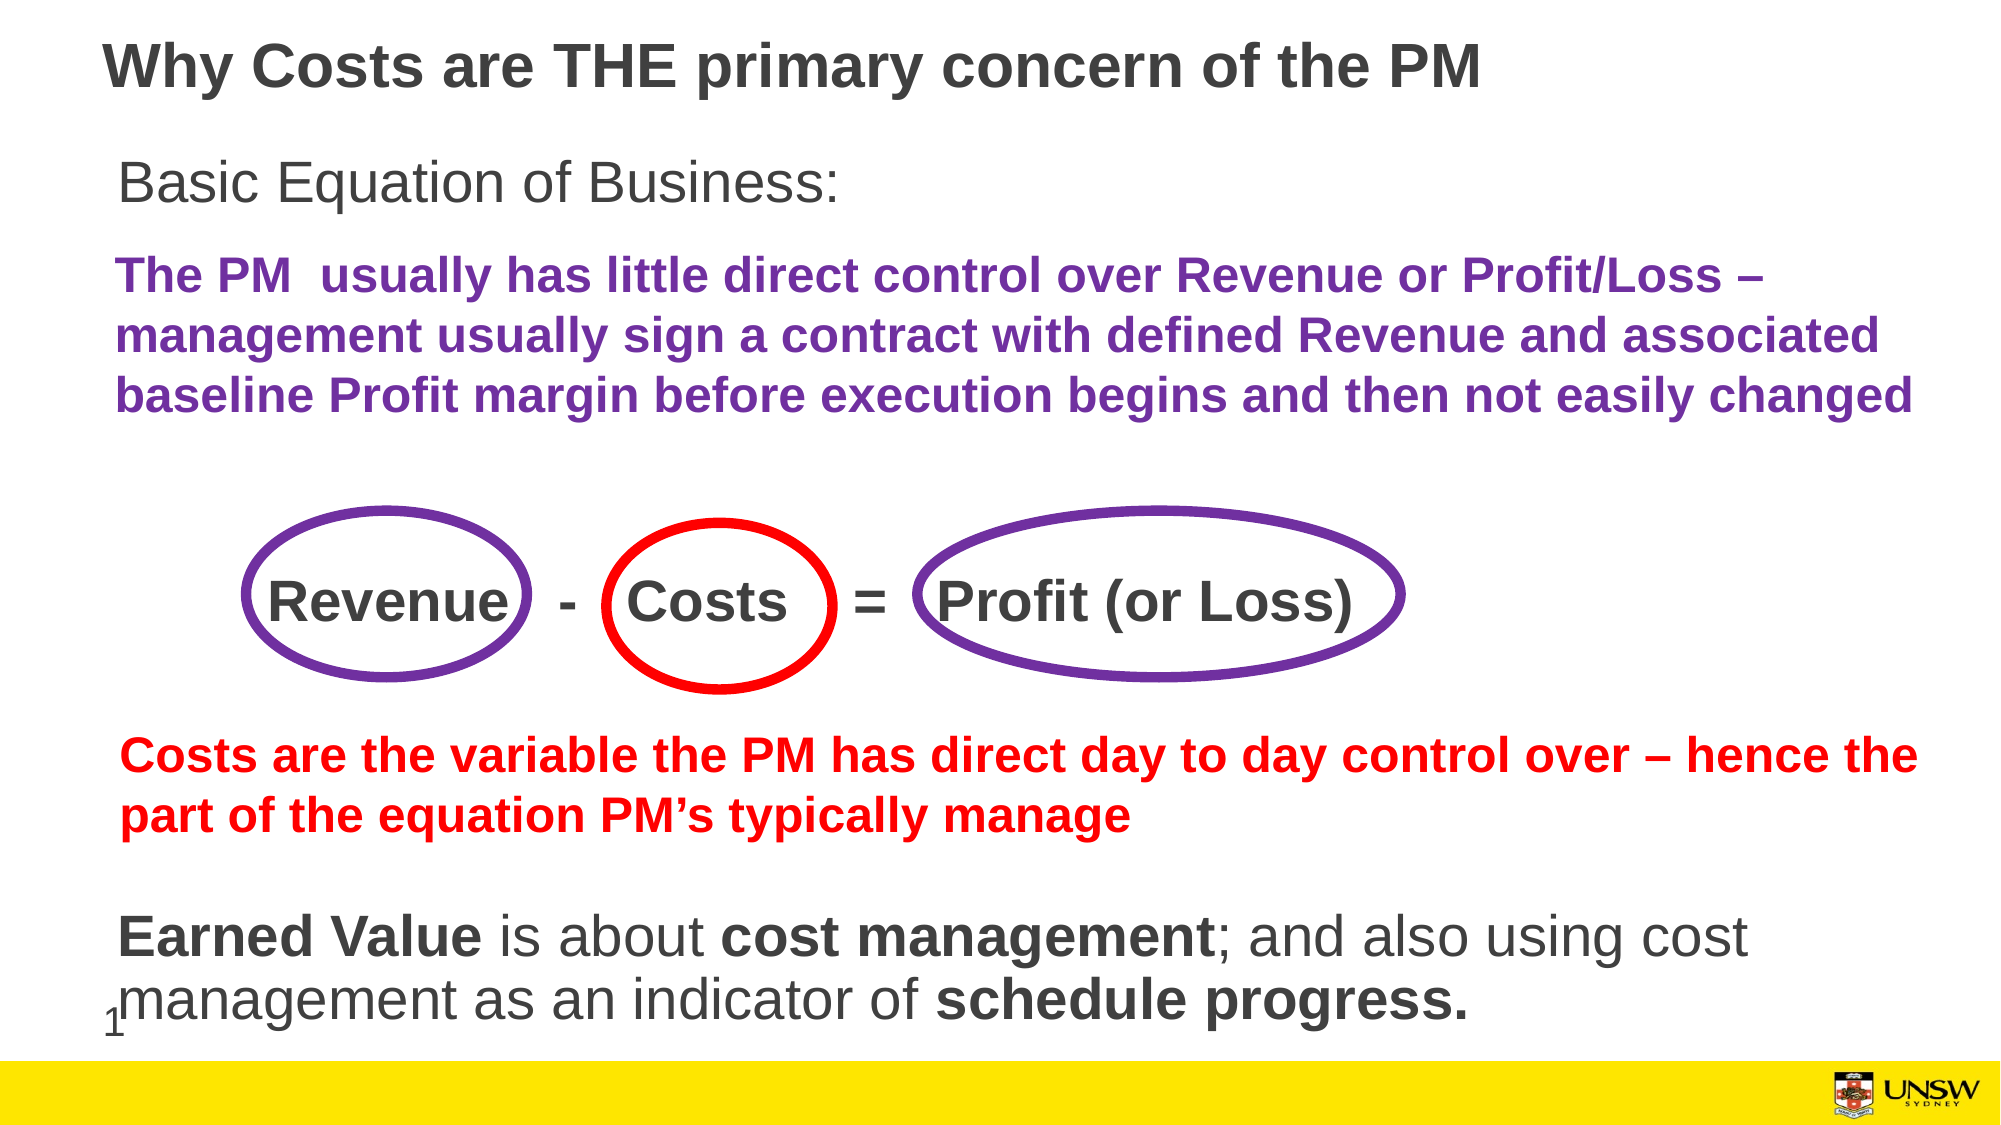

# Why Costs are THE primary concern of the PM
Basic Equation of Business:

	Revenue   -   Costs    =   Profit (or Loss)

Earned Value is about cost management; and also using cost management as an indicator of schedule progress.

The PM  usually has little direct control over Revenue or Profit/Loss – management usually sign a contract with defined Revenue and associated baseline Profit margin before execution begins and then not easily changed

Costs are the variable the PM has direct day to day control over – hence the part of the equation PM’s typically manage
1